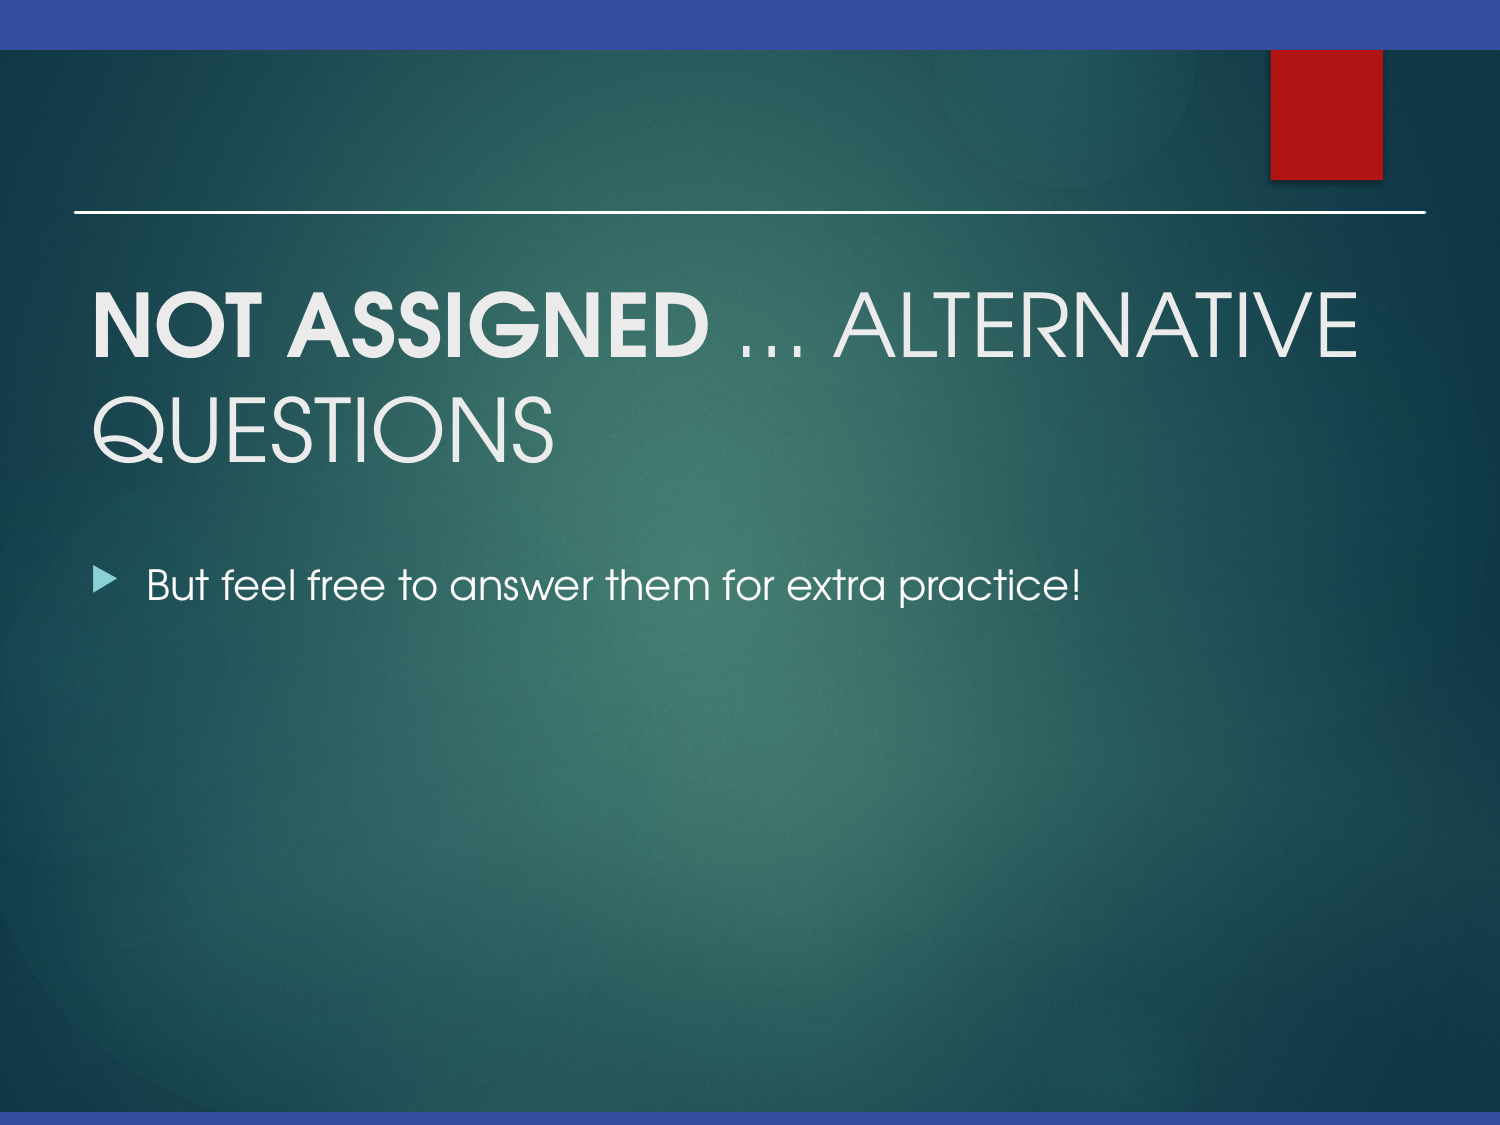

# NOT ASSIGNED … ALTERNATIVE QUESTIONS
But feel free to answer them for extra practice!